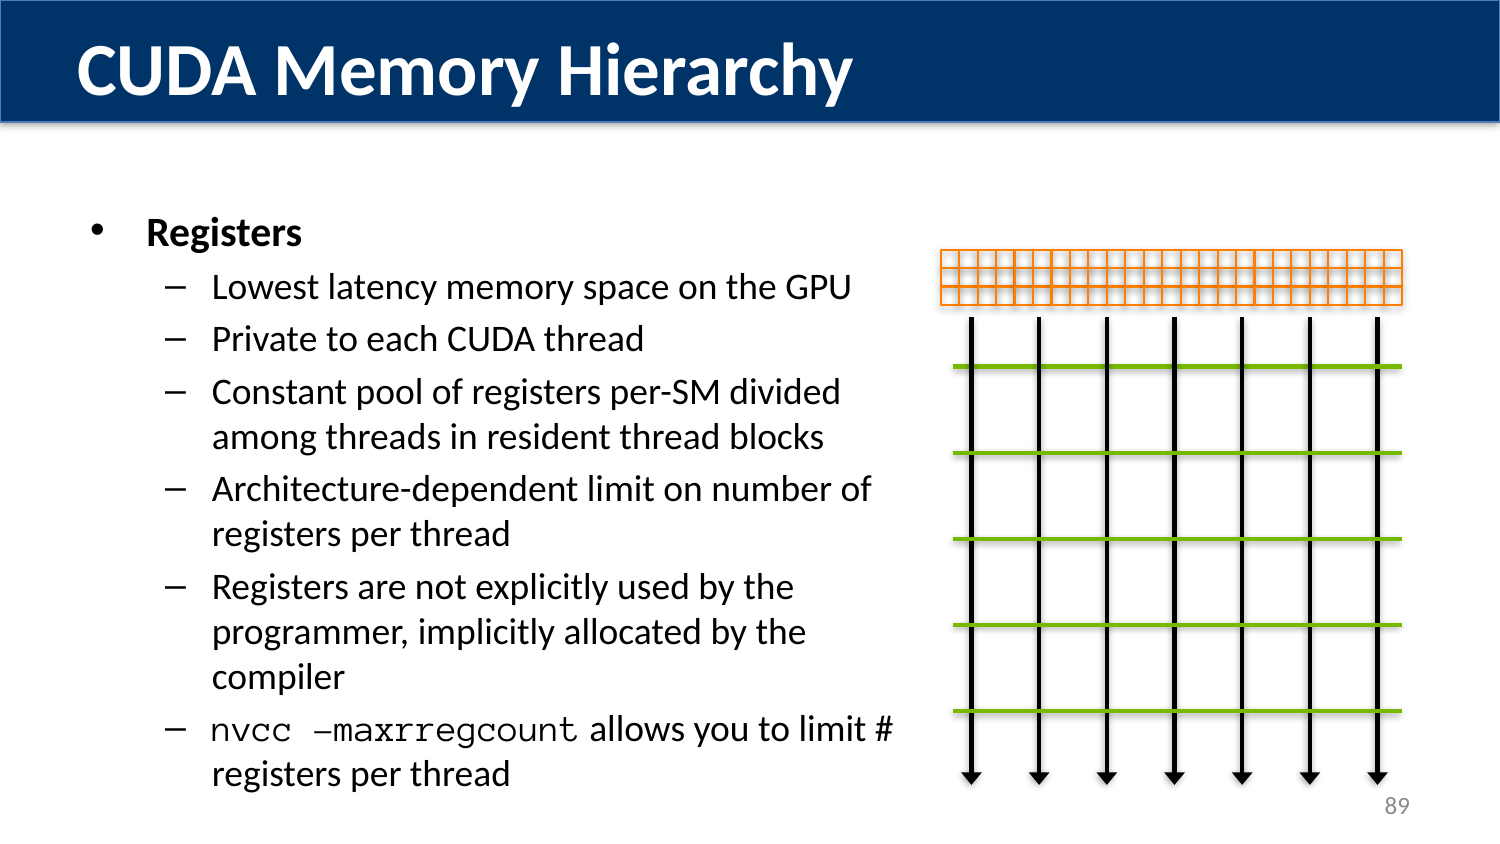

CUDA Memory Hierarchy
Registers
Lowest latency memory space on the GPU
Private to each CUDA thread
Constant pool of registers per-SM divided among threads in resident thread blocks
Architecture-dependent limit on number of registers per thread
Registers are not explicitly used by the programmer, implicitly allocated by the compiler
nvcc –maxrregcount allows you to limit # registers per thread

89